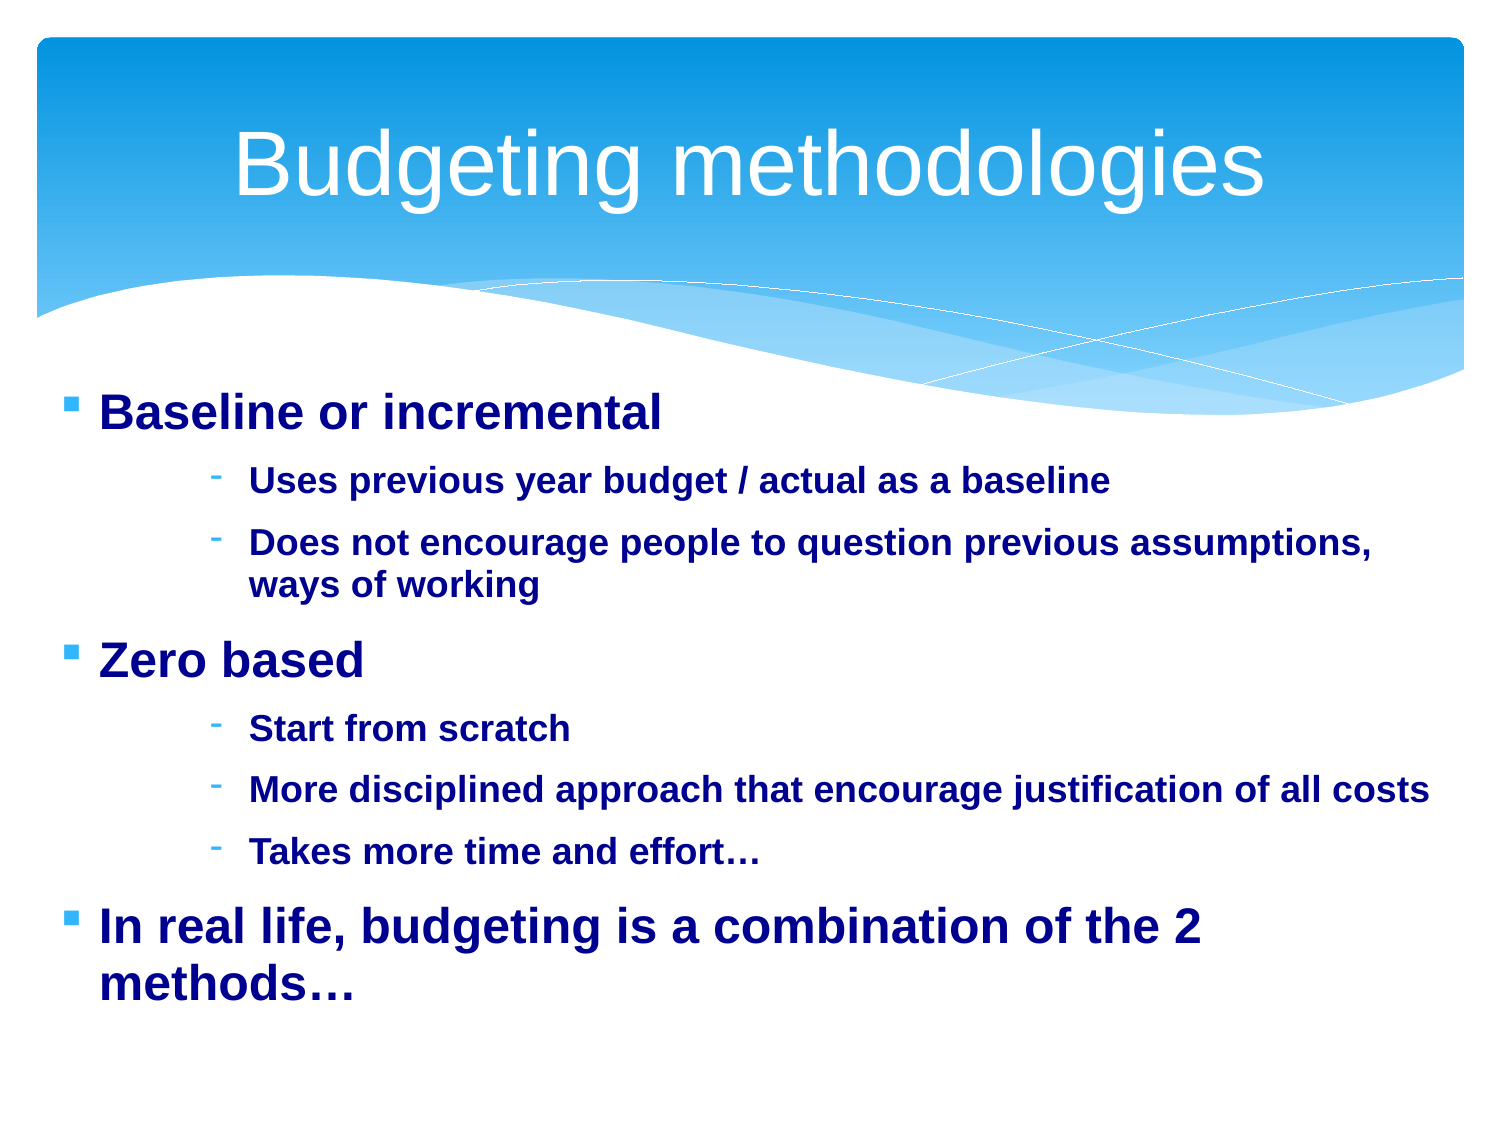

# Budgeting methodologies
Baseline or incremental
Uses previous year budget / actual as a baseline
Does not encourage people to question previous assumptions, ways of working
Zero based
Start from scratch
More disciplined approach that encourage justification of all costs
Takes more time and effort…
In real life, budgeting is a combination of the 2 methods…